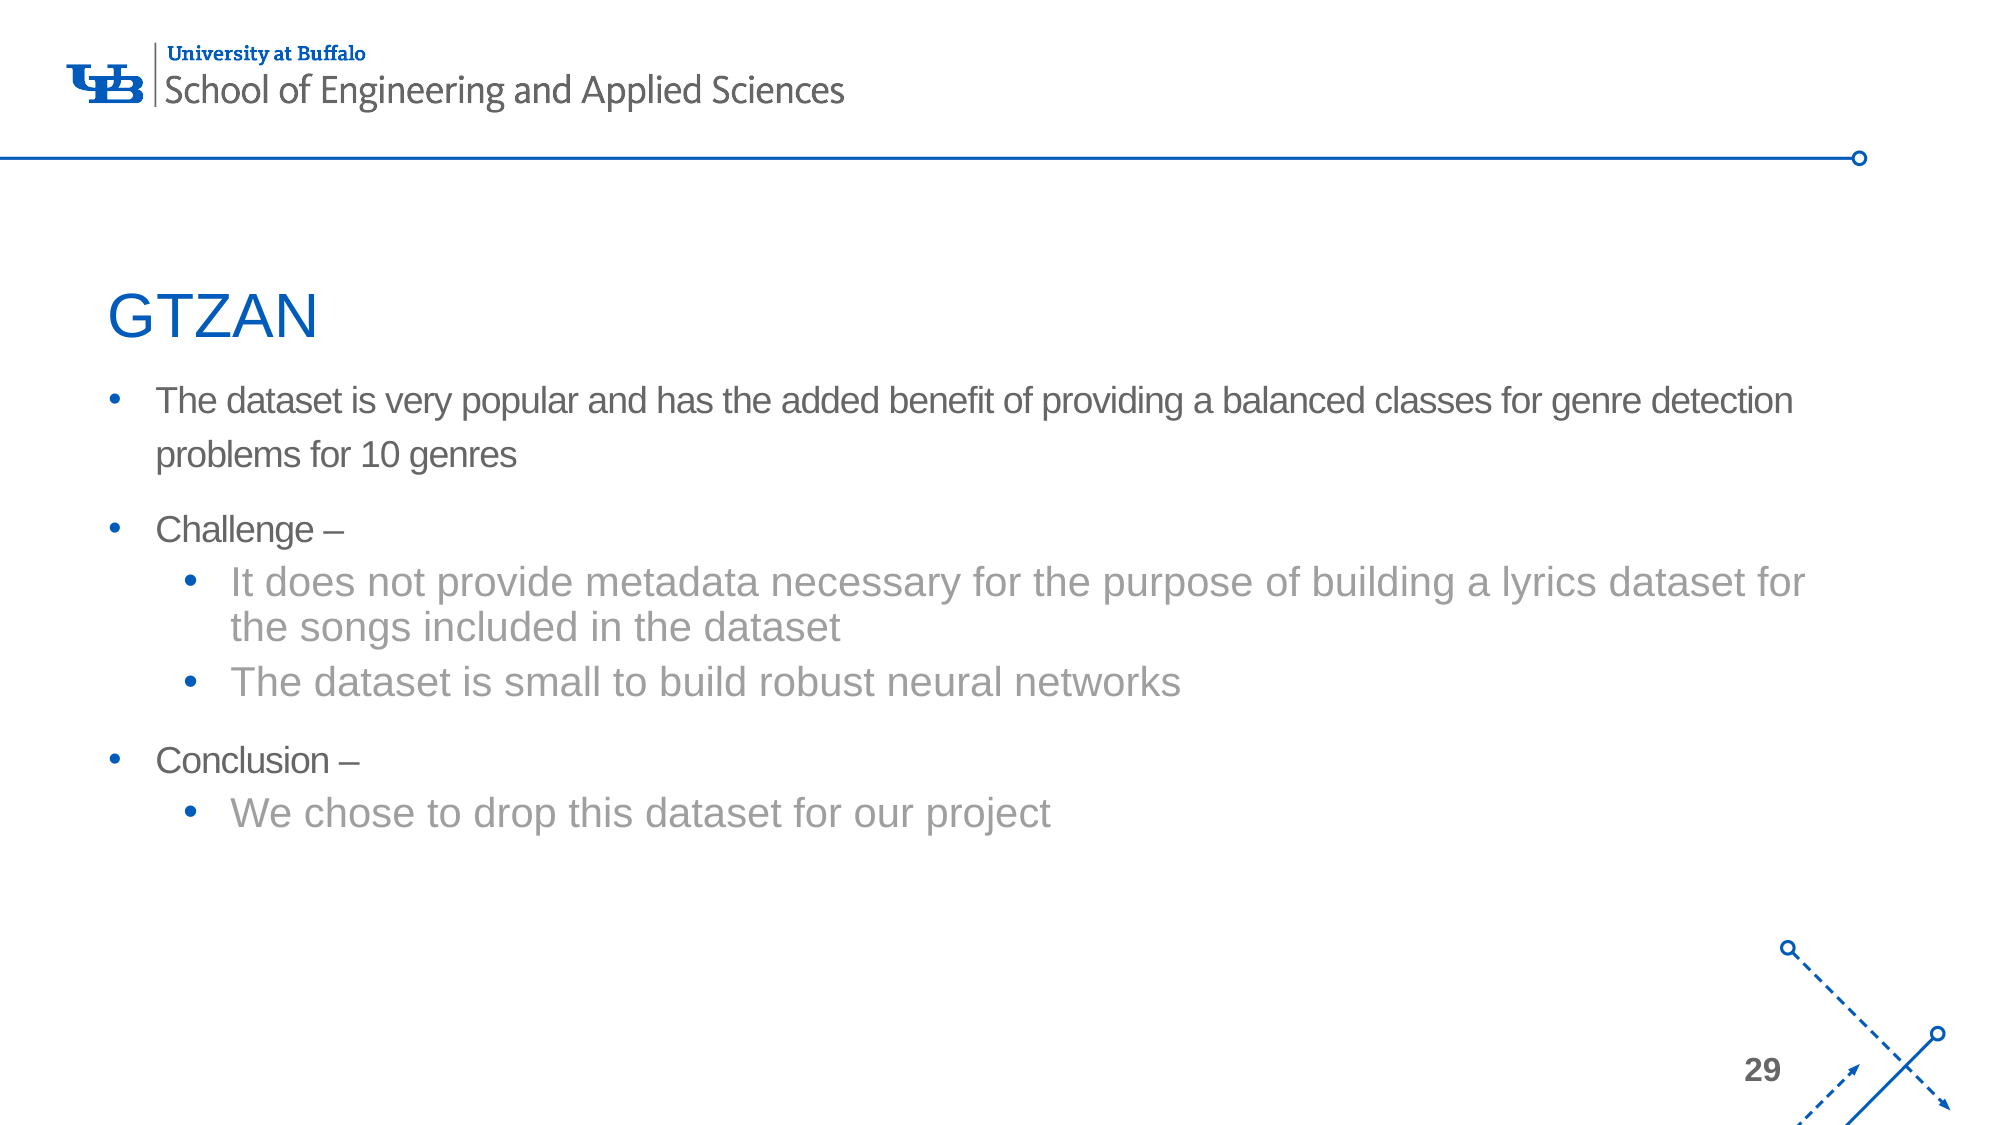

# GTZAN
The dataset is very popular and has the added benefit of providing a balanced classes for genre detection problems for 10 genres
Challenge –
It does not provide metadata necessary for the purpose of building a lyrics dataset for the songs included in the dataset
The dataset is small to build robust neural networks
Conclusion –
We chose to drop this dataset for our project